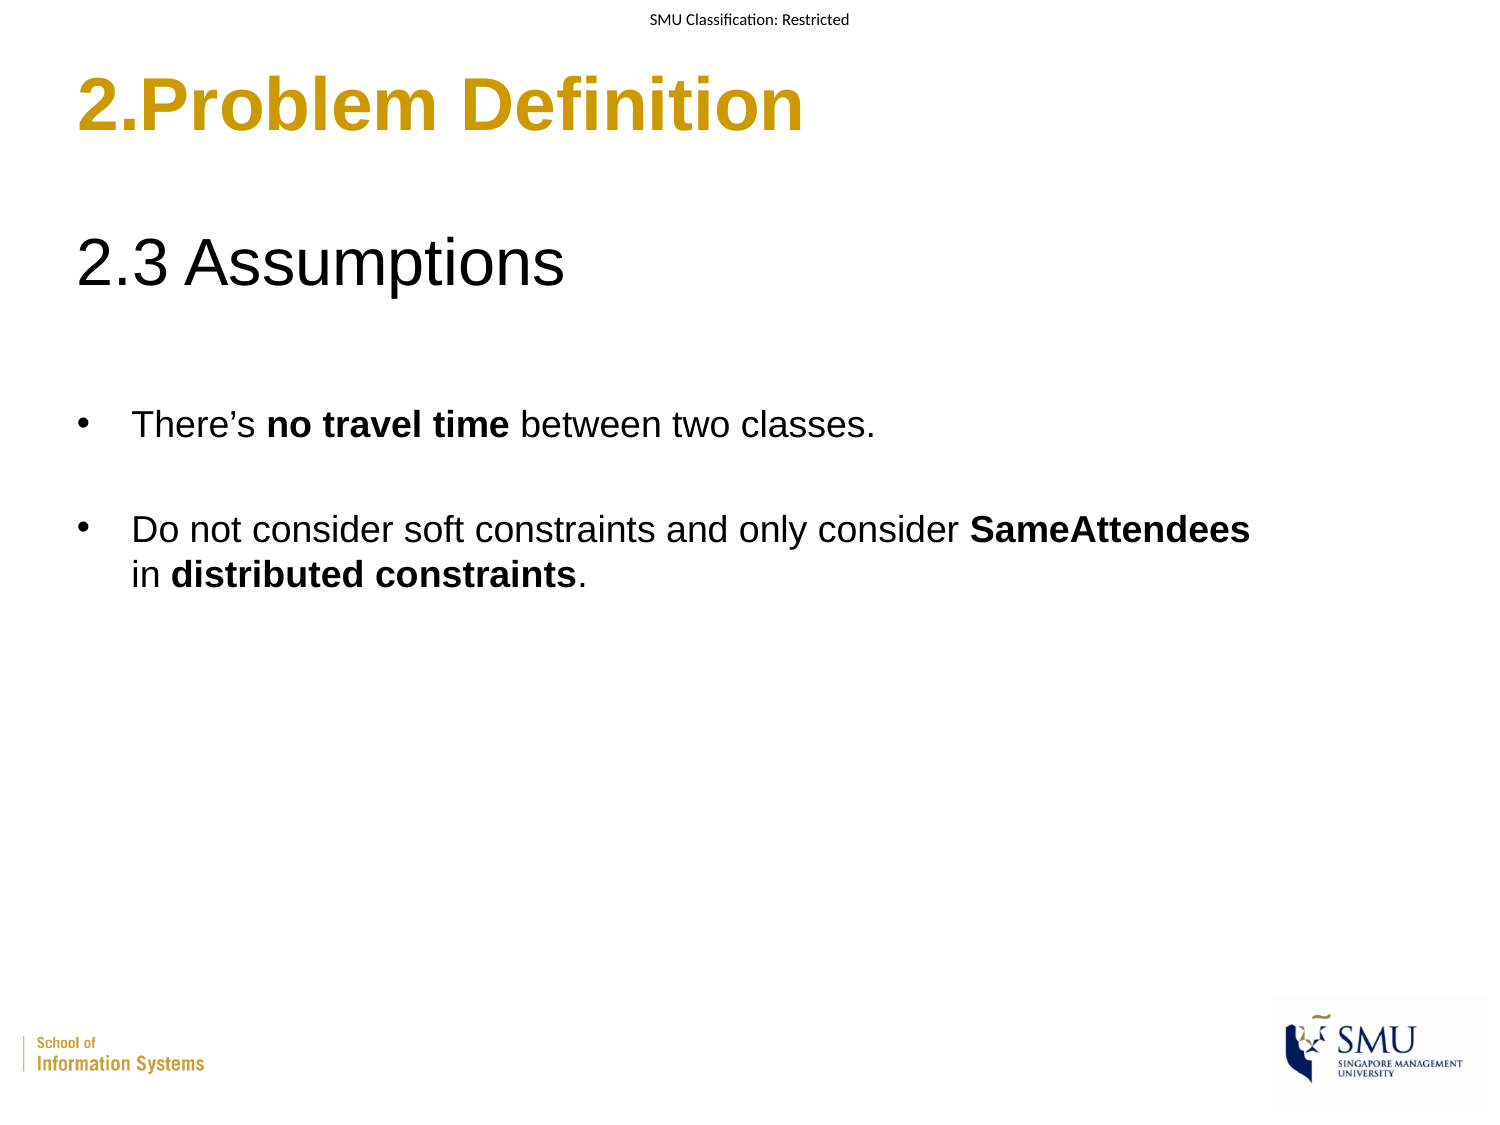

# 2.Problem Definition
2.3 Assumptions

There’s no travel time between two classes.

Do not consider soft constraints and only consider SameAttendees in distributed constraints.